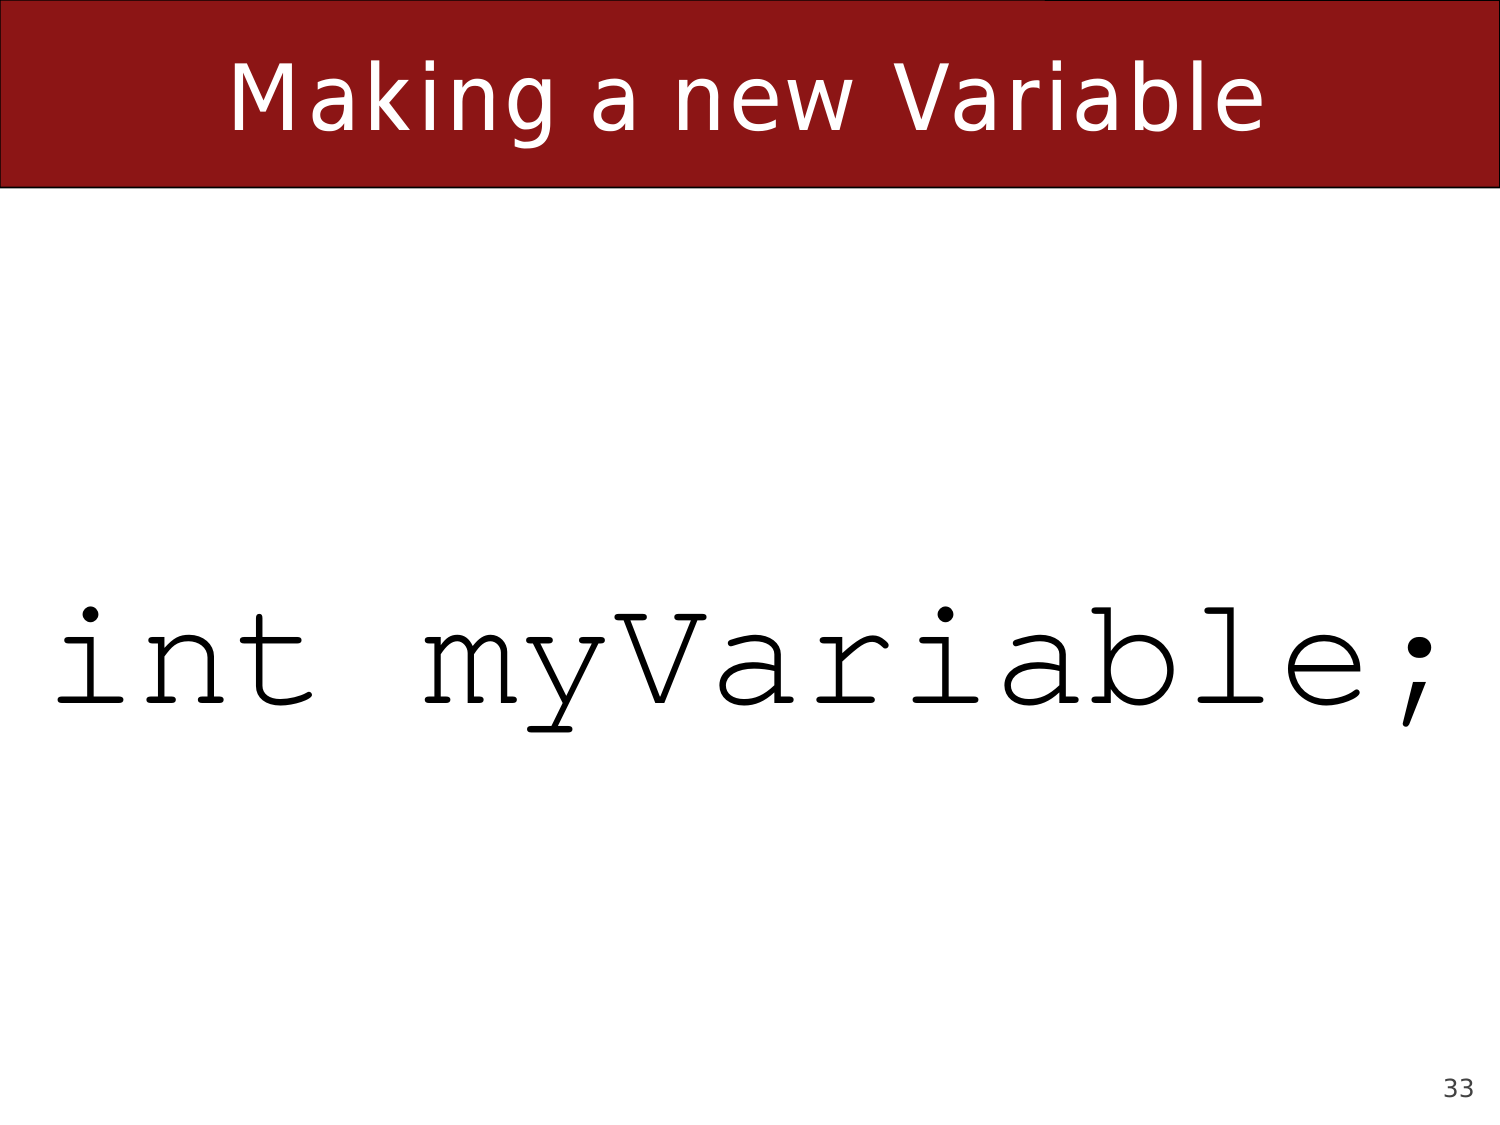

# Making a new Variable
int myVariable;